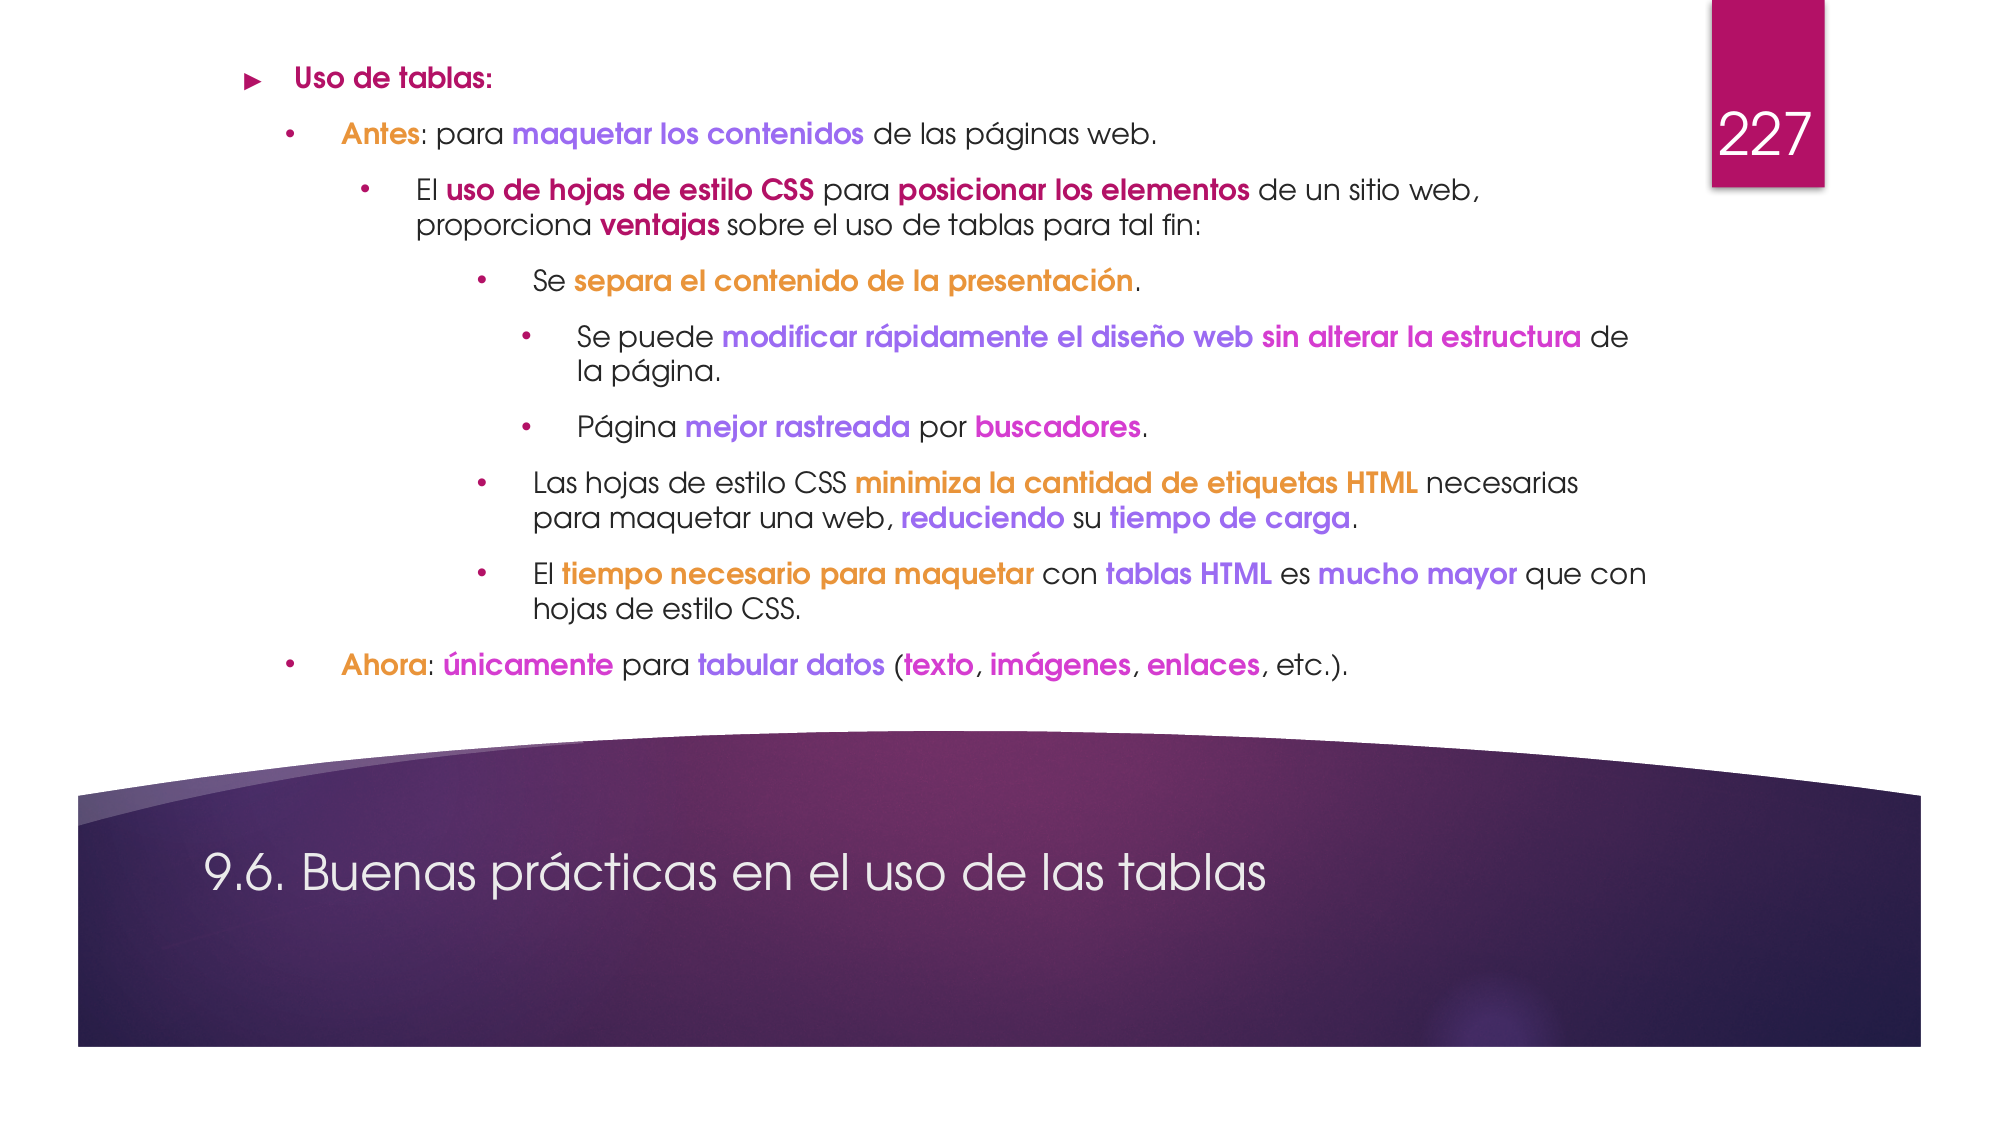

Uso de tablas:
Antes: para maquetar los contenidos de las páginas web.
El uso de hojas de estilo CSS para posicionar los elementos de un sitio web, proporciona ventajas sobre el uso de tablas para tal fin:
Se separa el contenido de la presentación.
Se puede modificar rápidamente el diseño web sin alterar la estructura de la página.
Página mejor rastreada por buscadores.
Las hojas de estilo CSS minimiza la cantidad de etiquetas HTML necesarias para maquetar una web, reduciendo su tiempo de carga.
El tiempo necesario para maquetar con tablas HTML es mucho mayor que con hojas de estilo CSS.
Ahora: únicamente para tabular datos (texto, imágenes, enlaces, etc.).
227
# 9.6. Buenas prácticas en el uso de las tablas